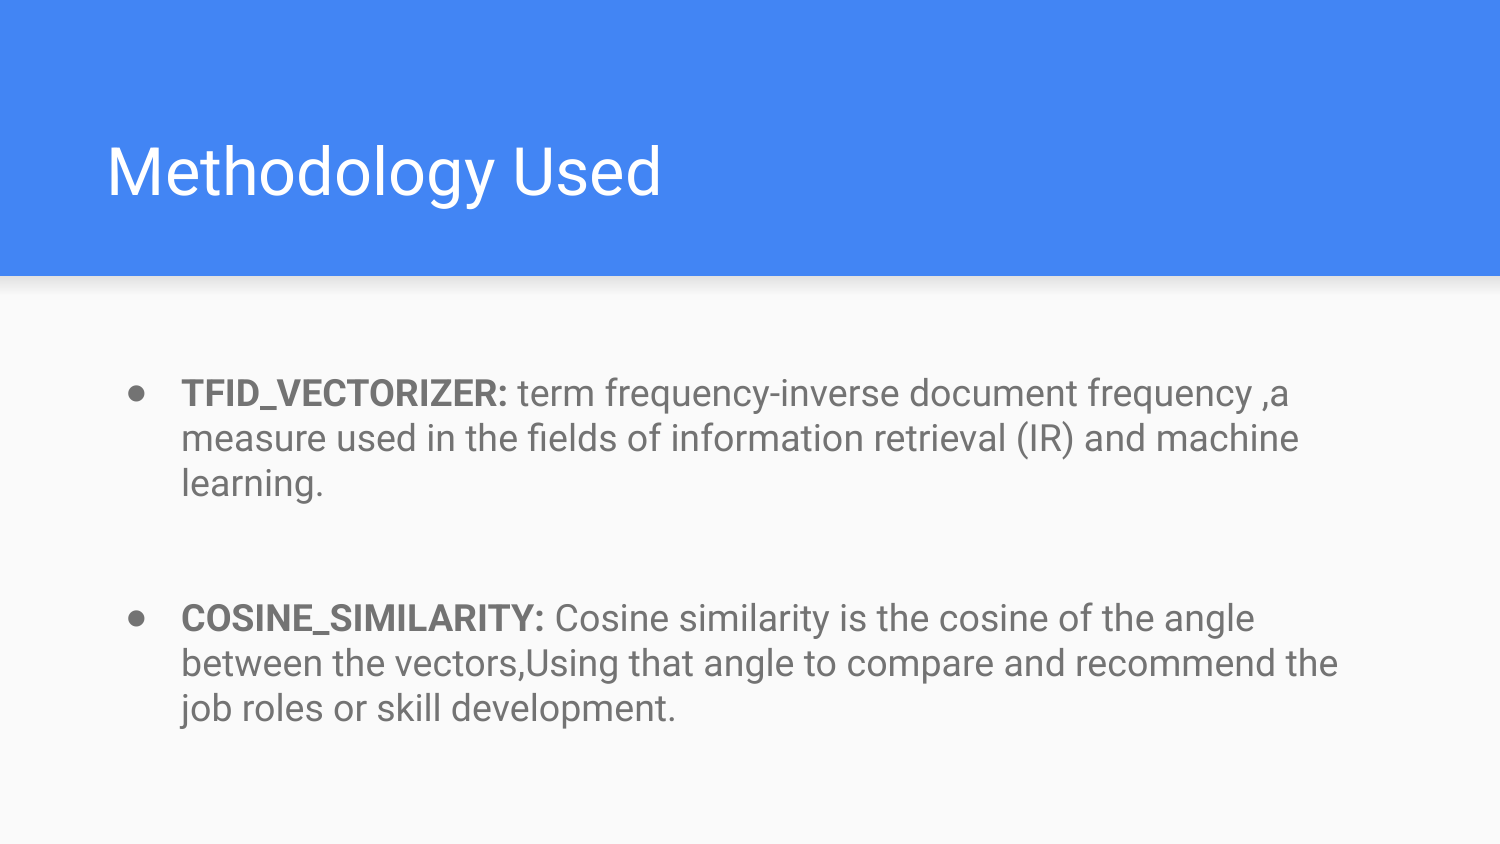

# Methodology Used

TFID_VECTORIZER: term frequency-inverse document frequency ,a measure used in the fields of information retrieval (IR) and machine learning.

COSINE_SIMILARITY: Cosine similarity is the cosine of the angle between the vectors,Using that angle to compare and recommend the job roles or skill development.